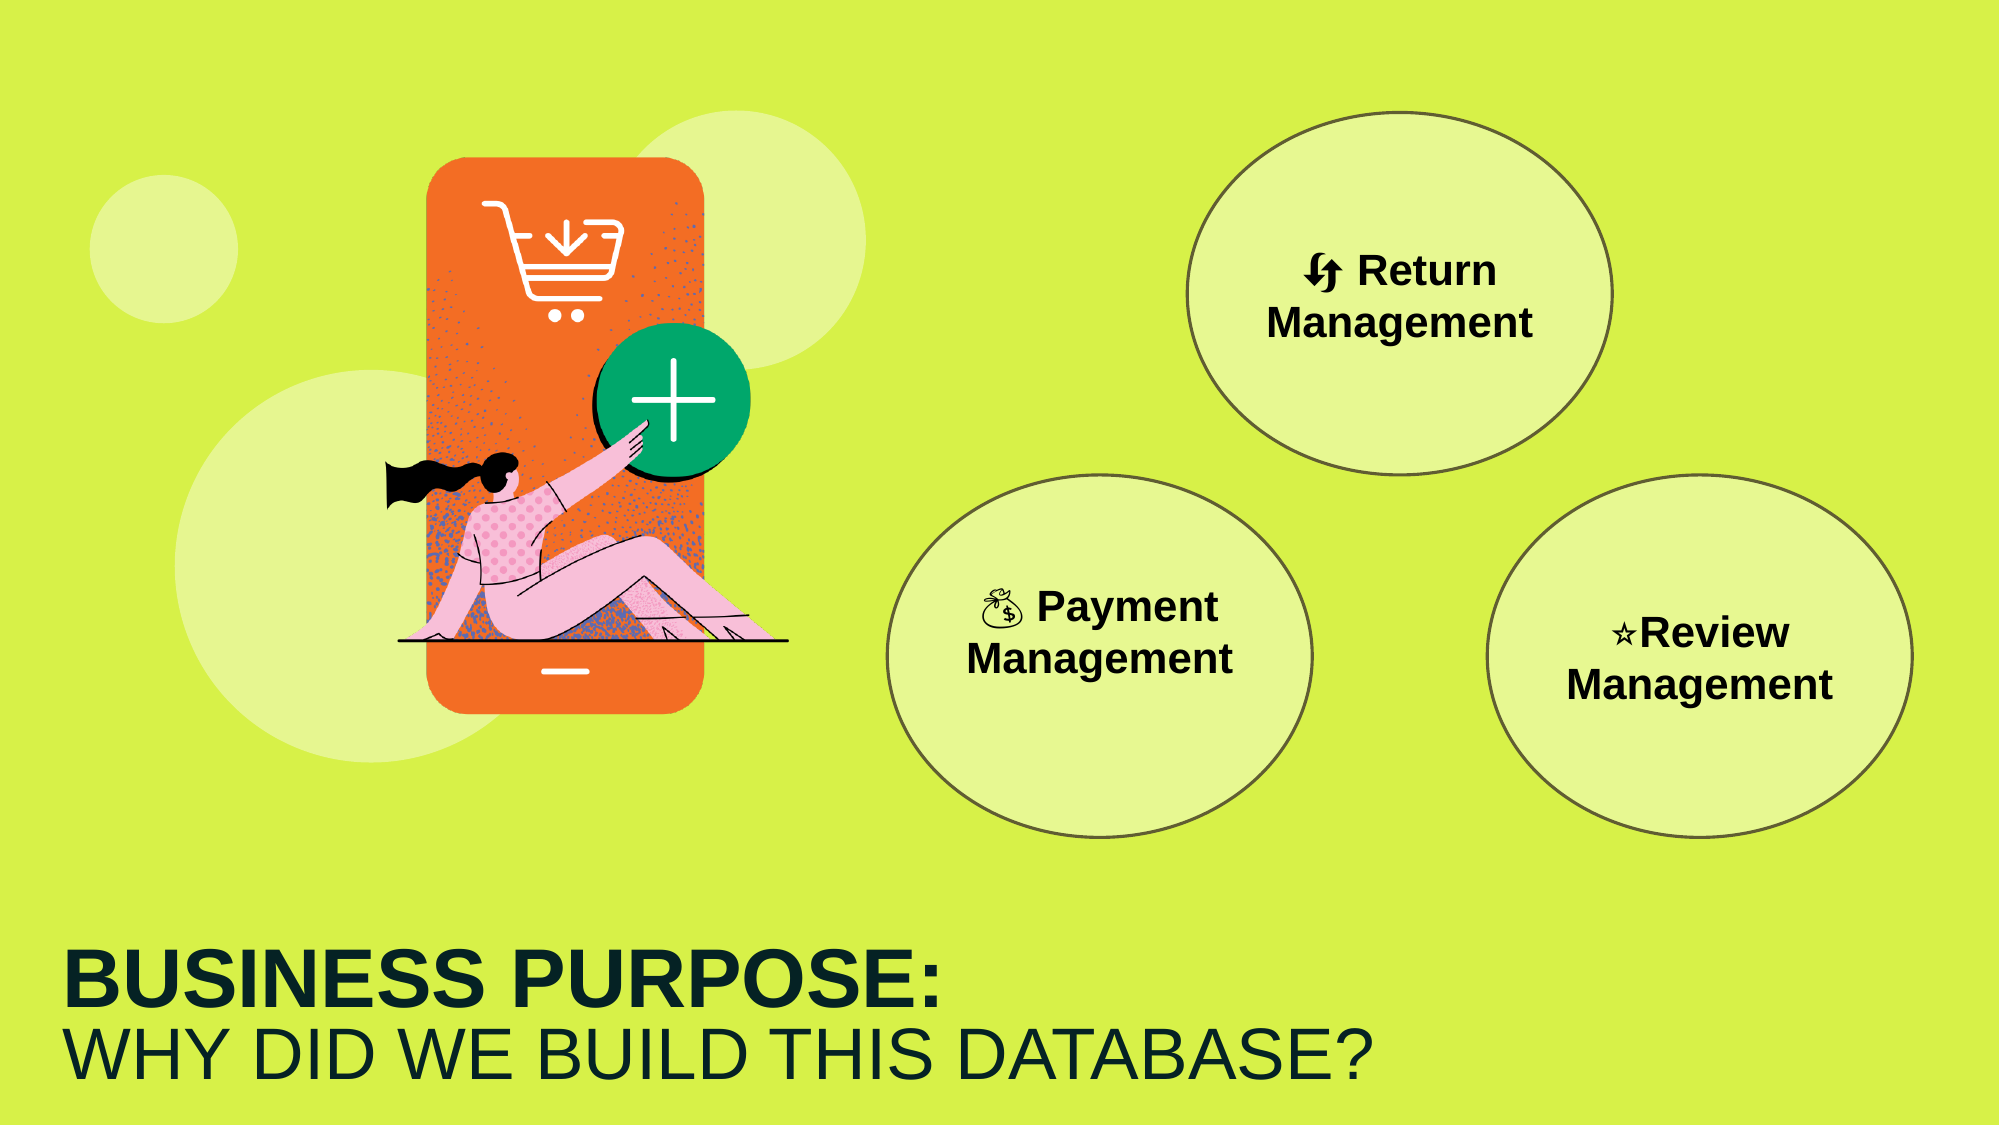

🔄 Return
Management
💰 Payment
Management
⭐Review
Management
# BUSINESS PURPOSE: WHY DID WE BUILD THIS DATABASE?